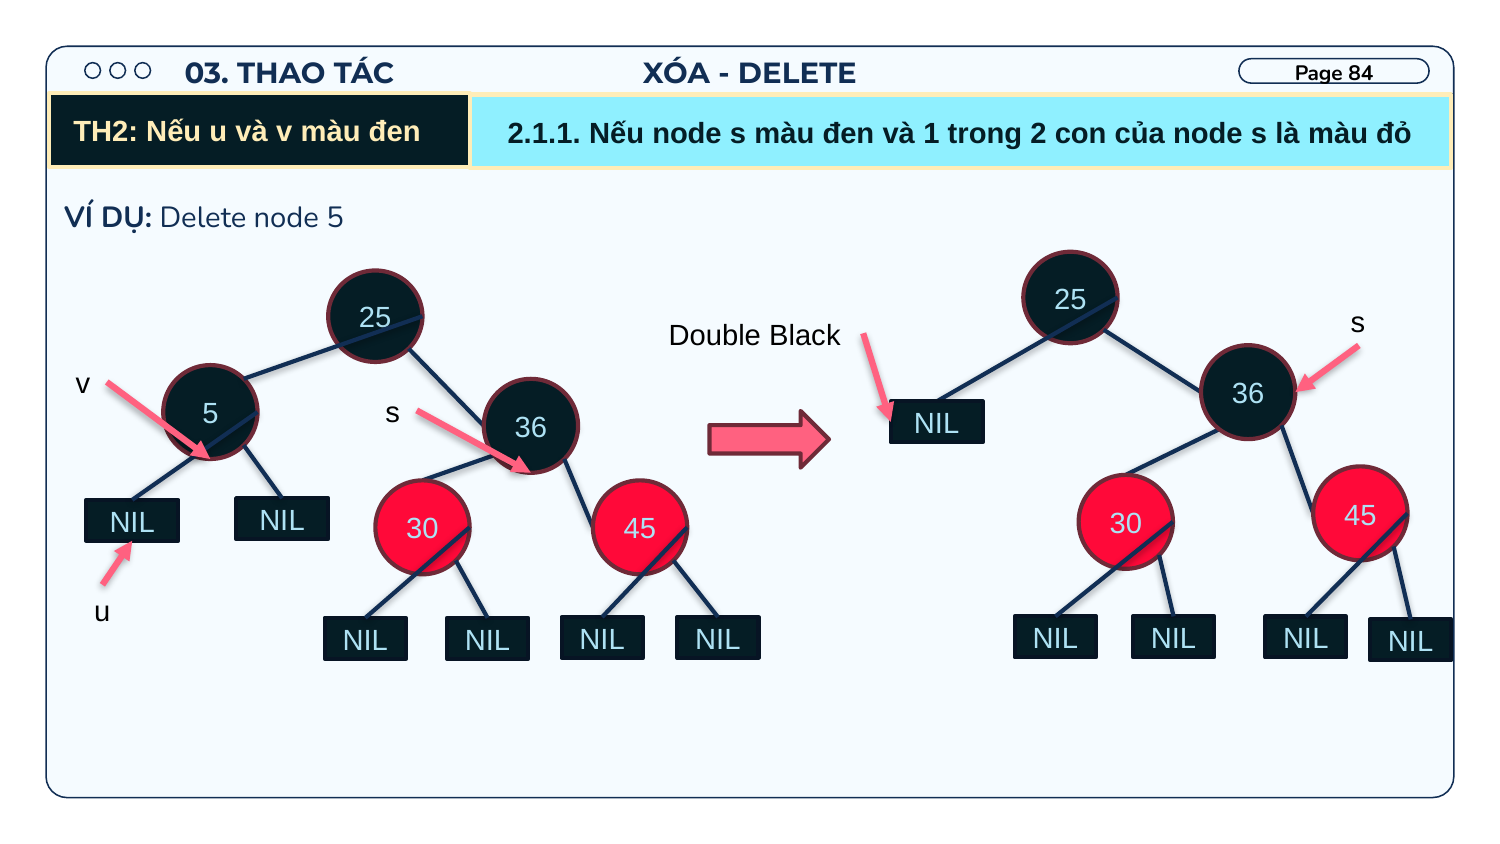

XÓA - DELETE
03. THAO TÁC
Page 84
TH2: Nếu u và v màu đen
2.1.1. Nếu node s màu đen và 1 trong 2 con của node s là màu đỏ
VÍ DỤ: Delete node 5
25
25
s
Double Black
36
v
5
36
s
NIL

45
30
30
45
NIL
NIL
u
NIL
NIL
NIL
NIL
NIL
NIL
NIL
NIL